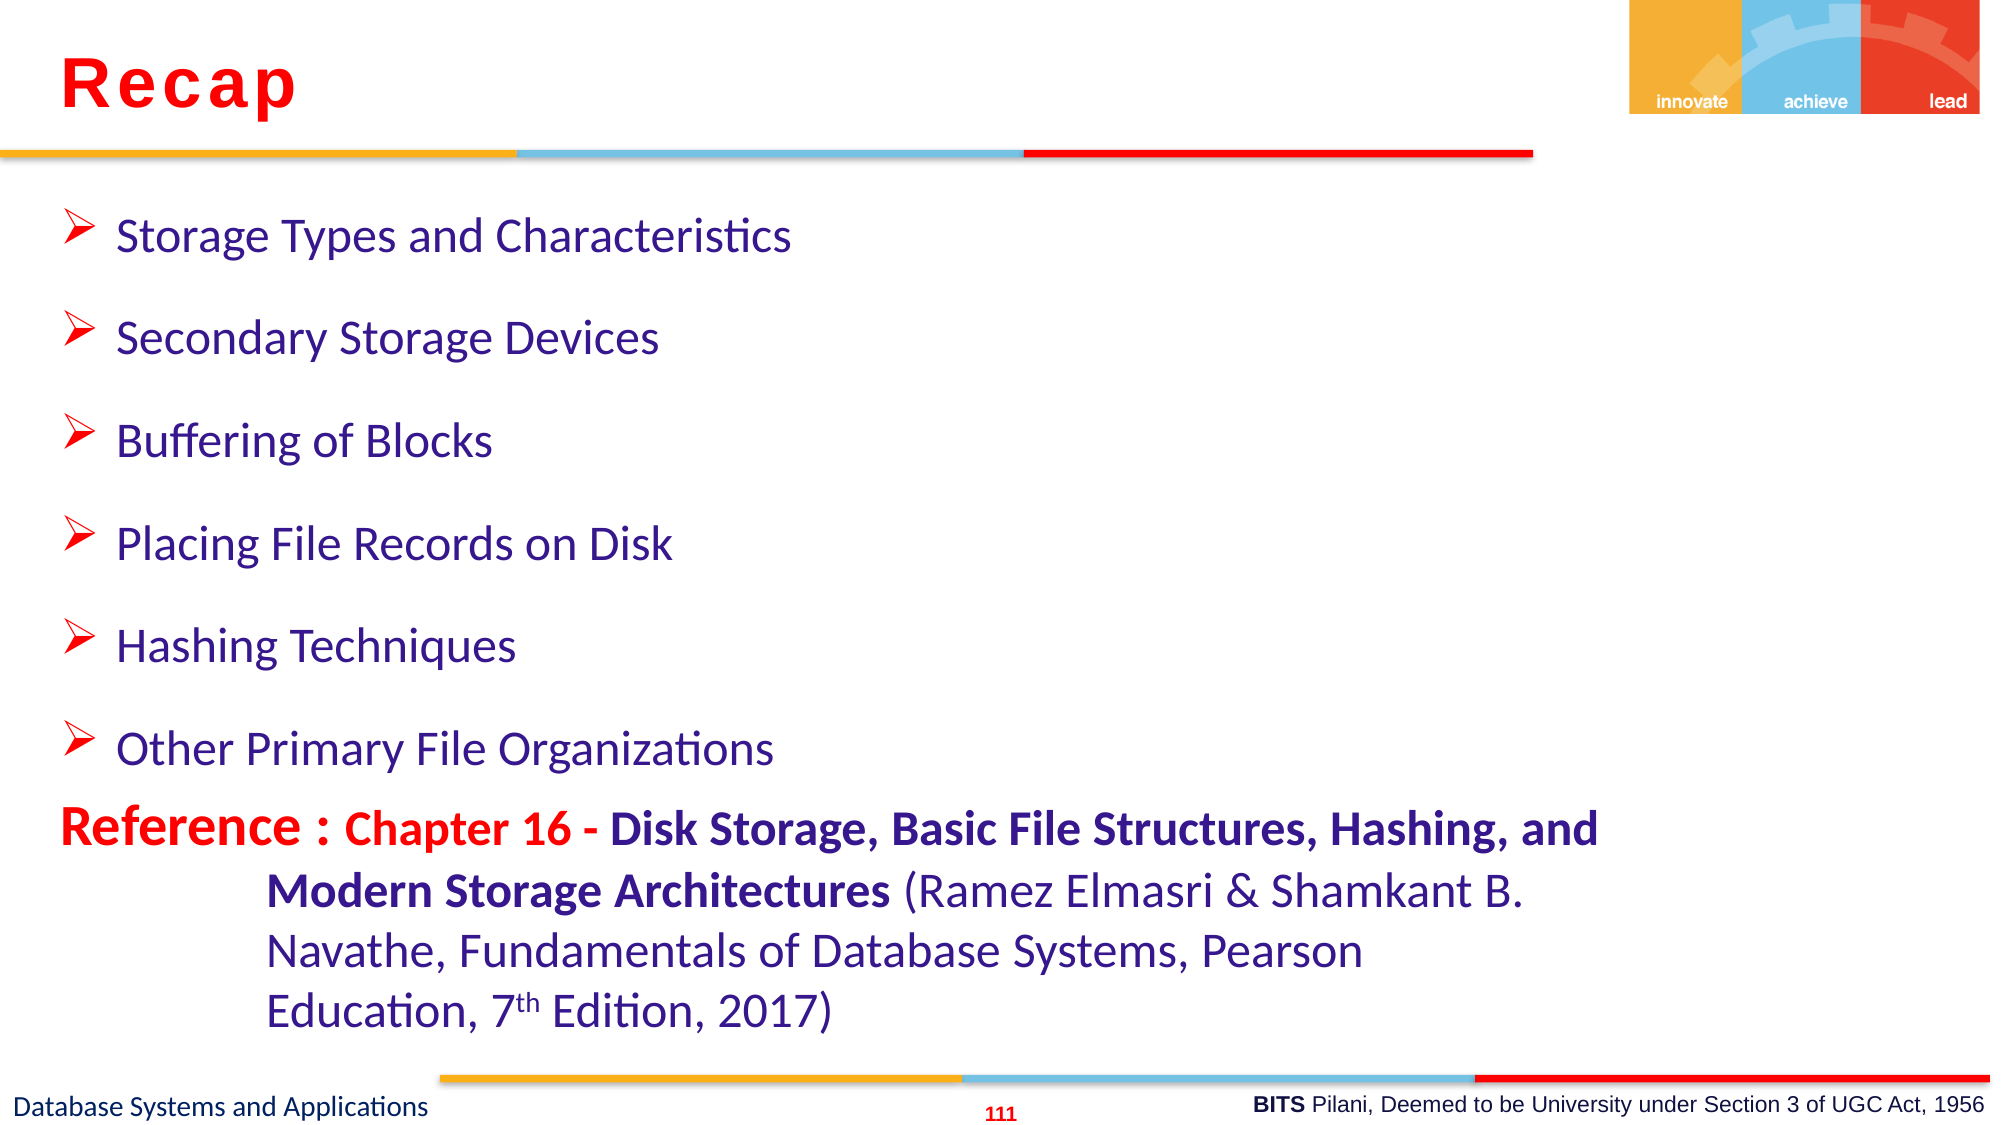

Recap

Storage Types and Characteristics
Secondary Storage Devices
Buffering of Blocks
Placing File Records on Disk
Hashing Techniques
Other Primary File Organizations
Reference : Chapter 16 - Disk Storage, Basic File Structures, Hashing, and 				Modern Storage Architectures (Ramez Elmasri & Shamkant B. 				Navathe, Fundamentals of Database Systems, Pearson 					Education, 7th Edition, 2017)